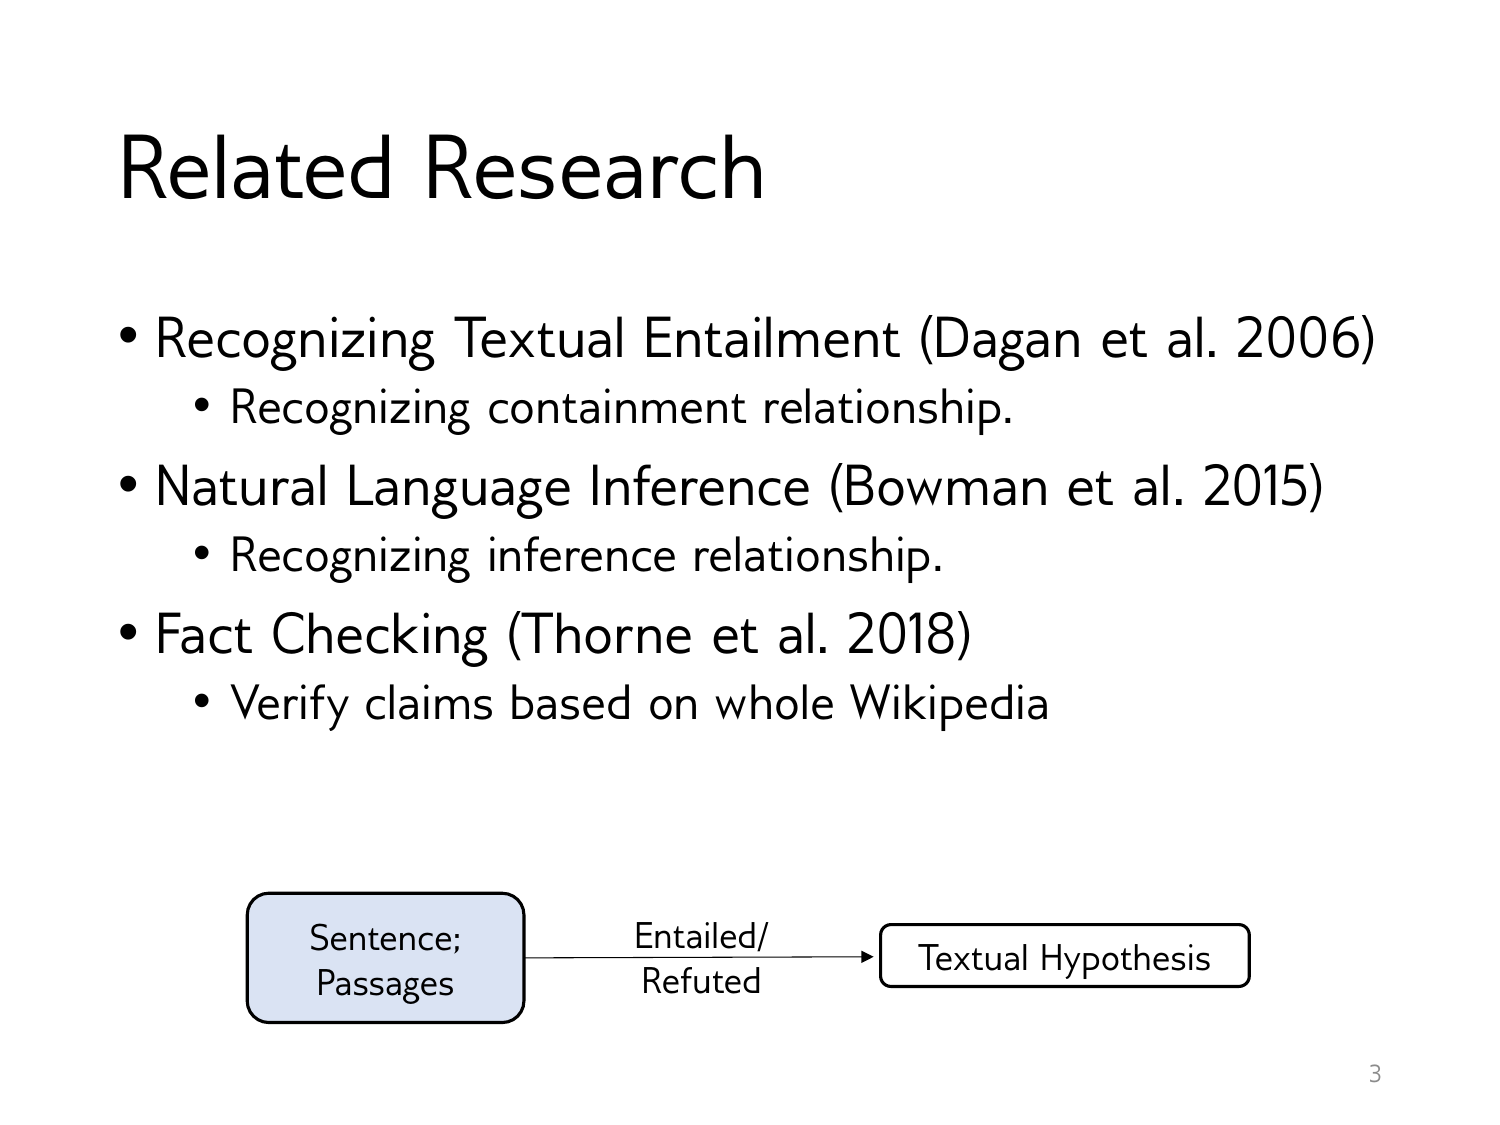

# Related Research
Recognizing Textual Entailment (Dagan et al. 2006)
Recognizing containment relationship.
Natural Language Inference (Bowman et al. 2015)
Recognizing inference relationship.
Fact Checking (Thorne et al. 2018)
Verify claims based on whole Wikipedia

Sentence;
Passages
Entailed/
Refuted
Textual Hypothesis
3